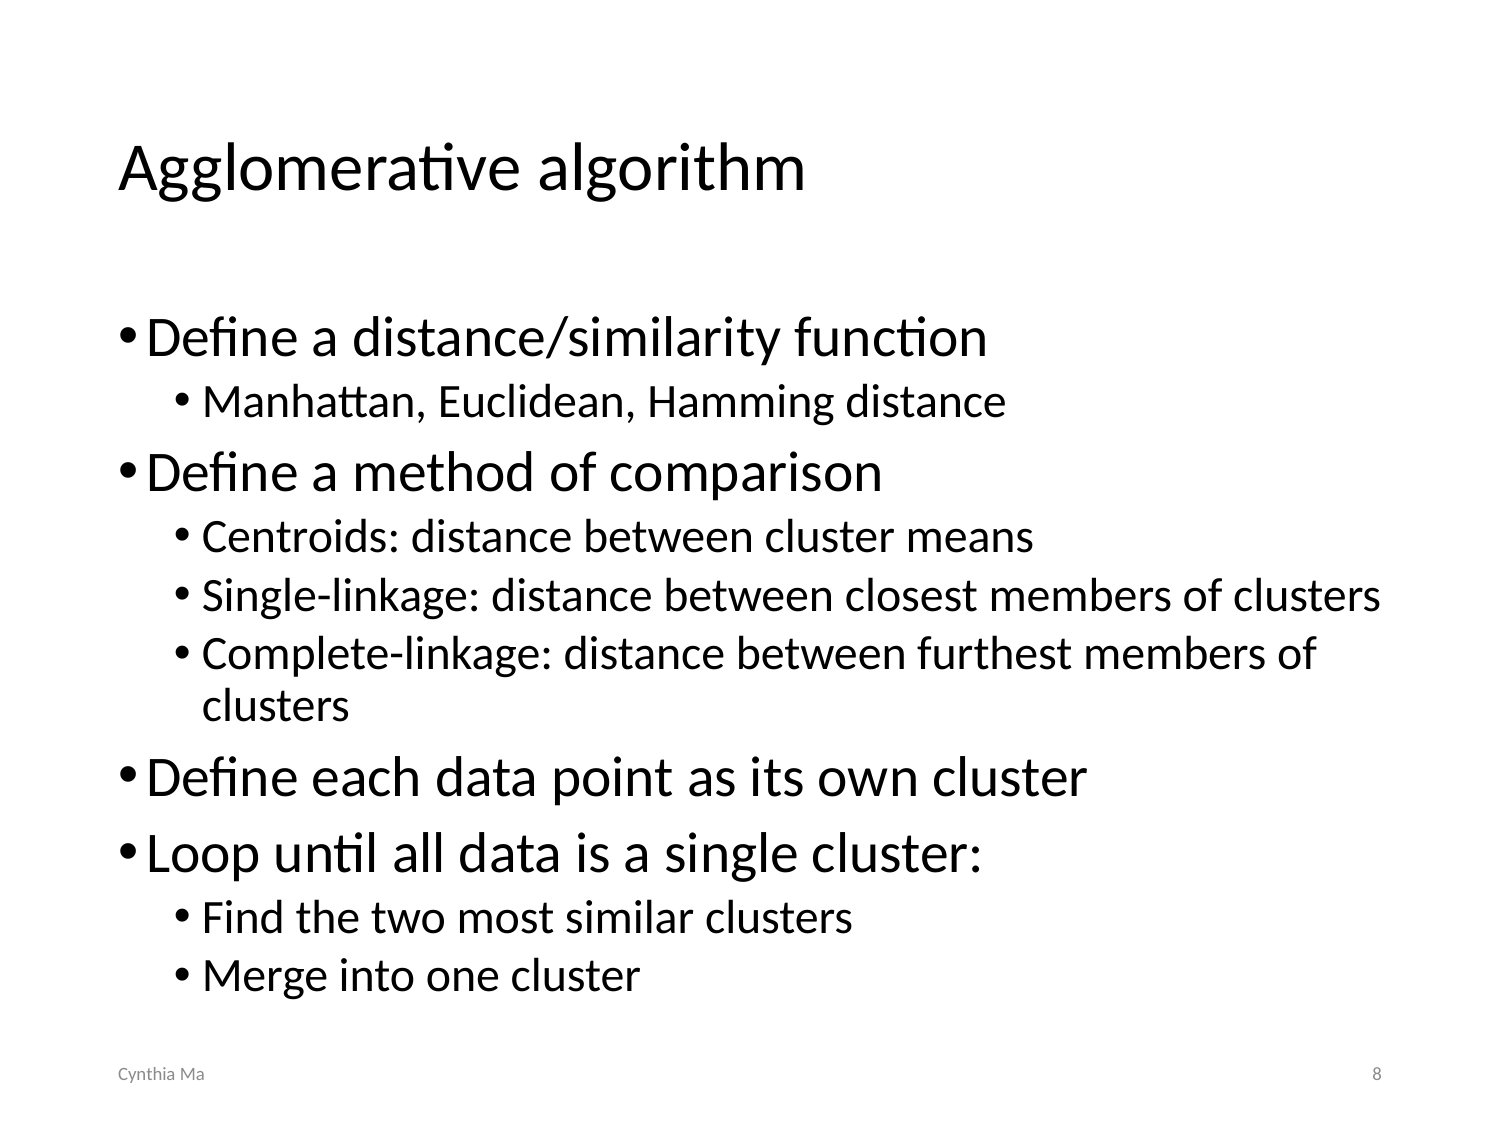

# Agglomerative algorithm
Define a distance/similarity function
Manhattan, Euclidean, Hamming distance
Define a method of comparison
Centroids: distance between cluster means
Single-linkage: distance between closest members of clusters
Complete-linkage: distance between furthest members of clusters
Define each data point as its own cluster
Loop until all data is a single cluster:
Find the two most similar clusters
Merge into one cluster
Cynthia Ma
8